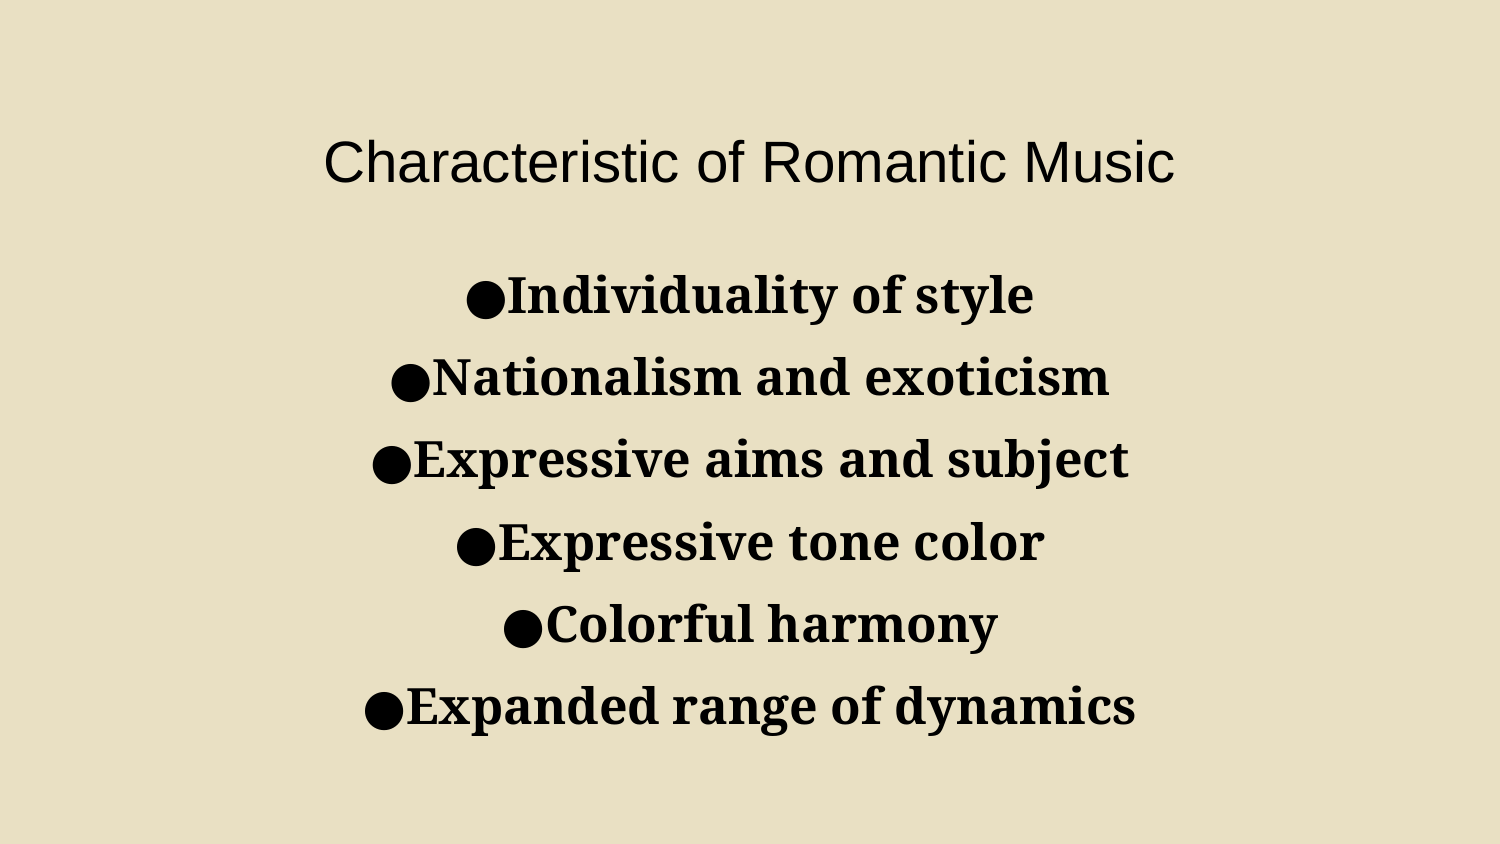

# Characteristic of Romantic Music
Individuality of style
Nationalism and exoticism
Expressive aims and subject
Expressive tone color
Colorful harmony
Expanded range of dynamics